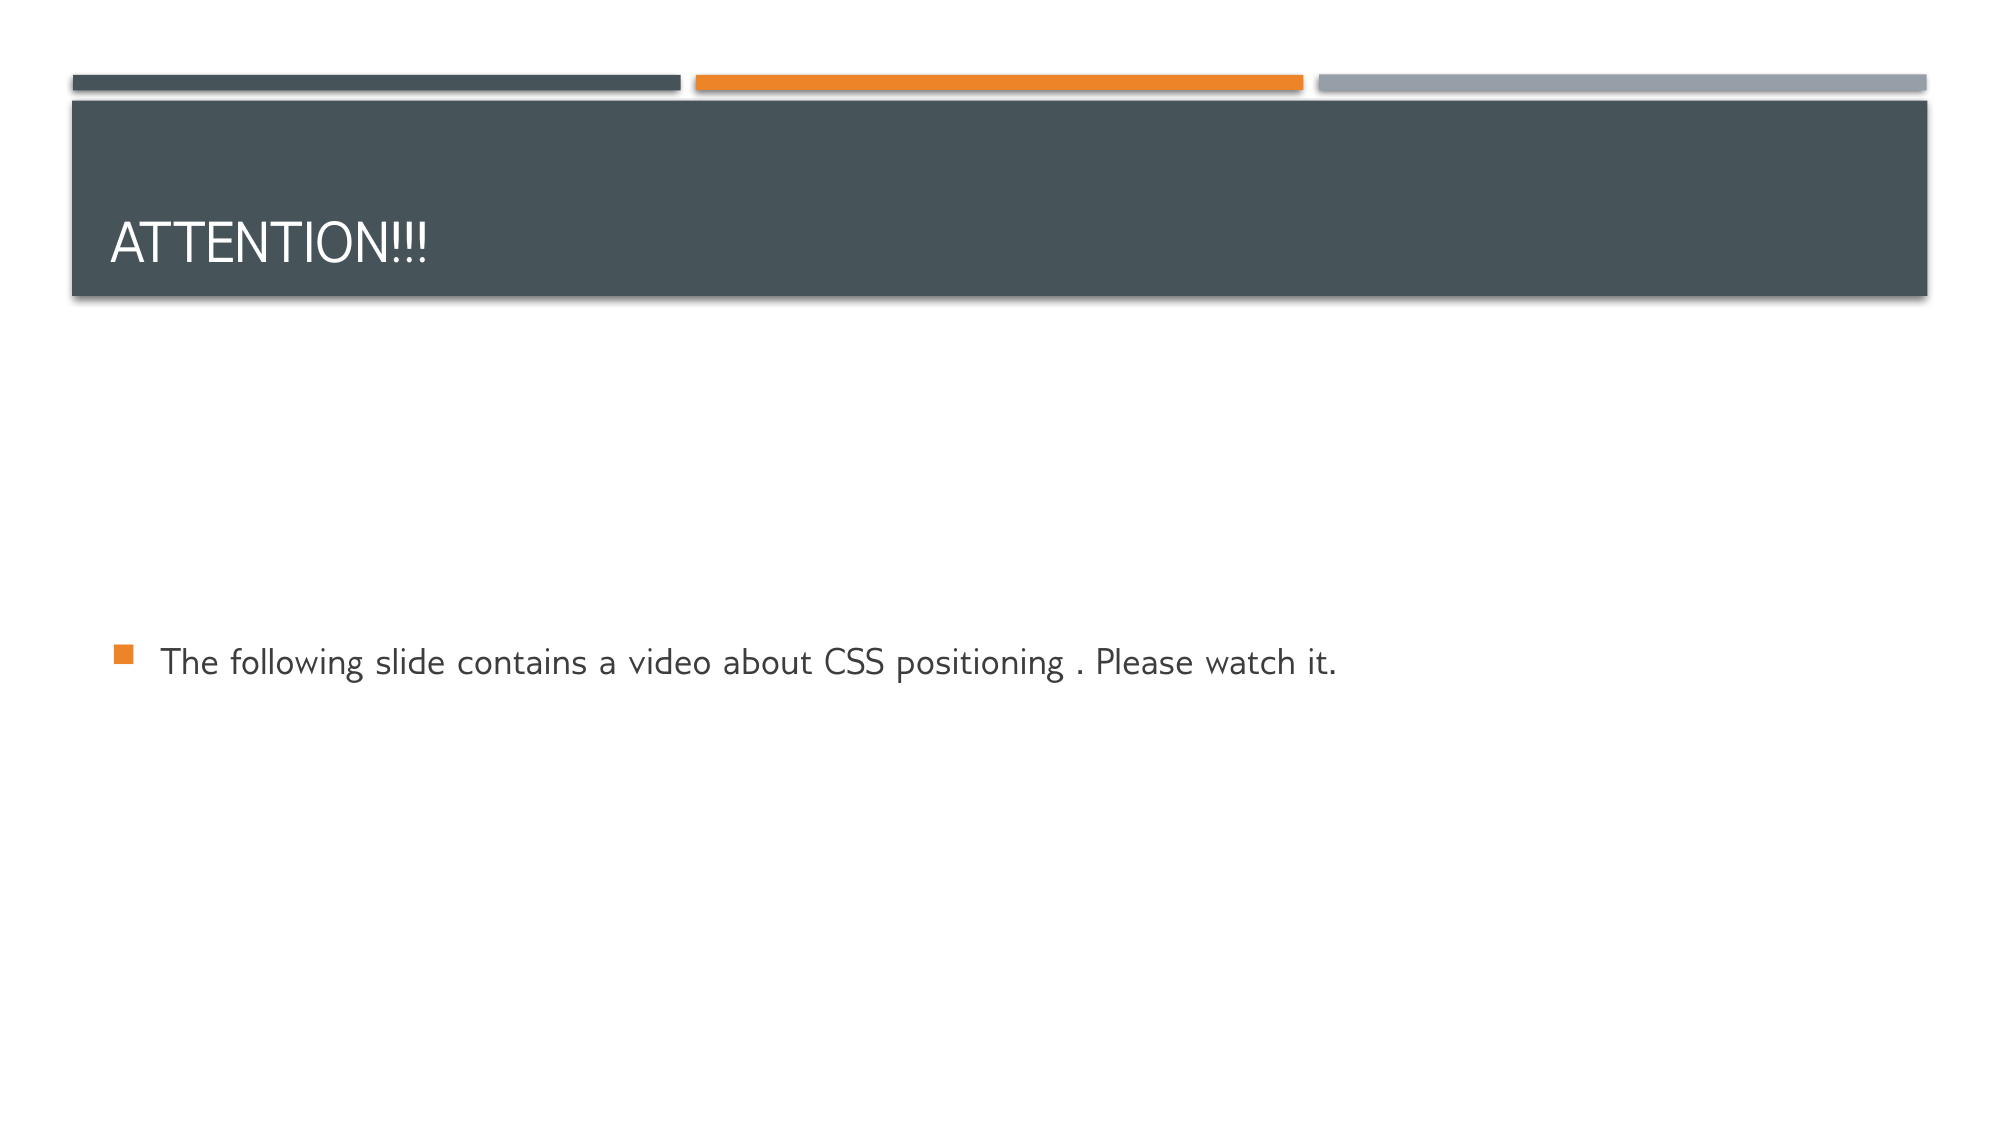

# ATTENTION!!!
The following slide contains a video about CSS positioning . Please watch it.